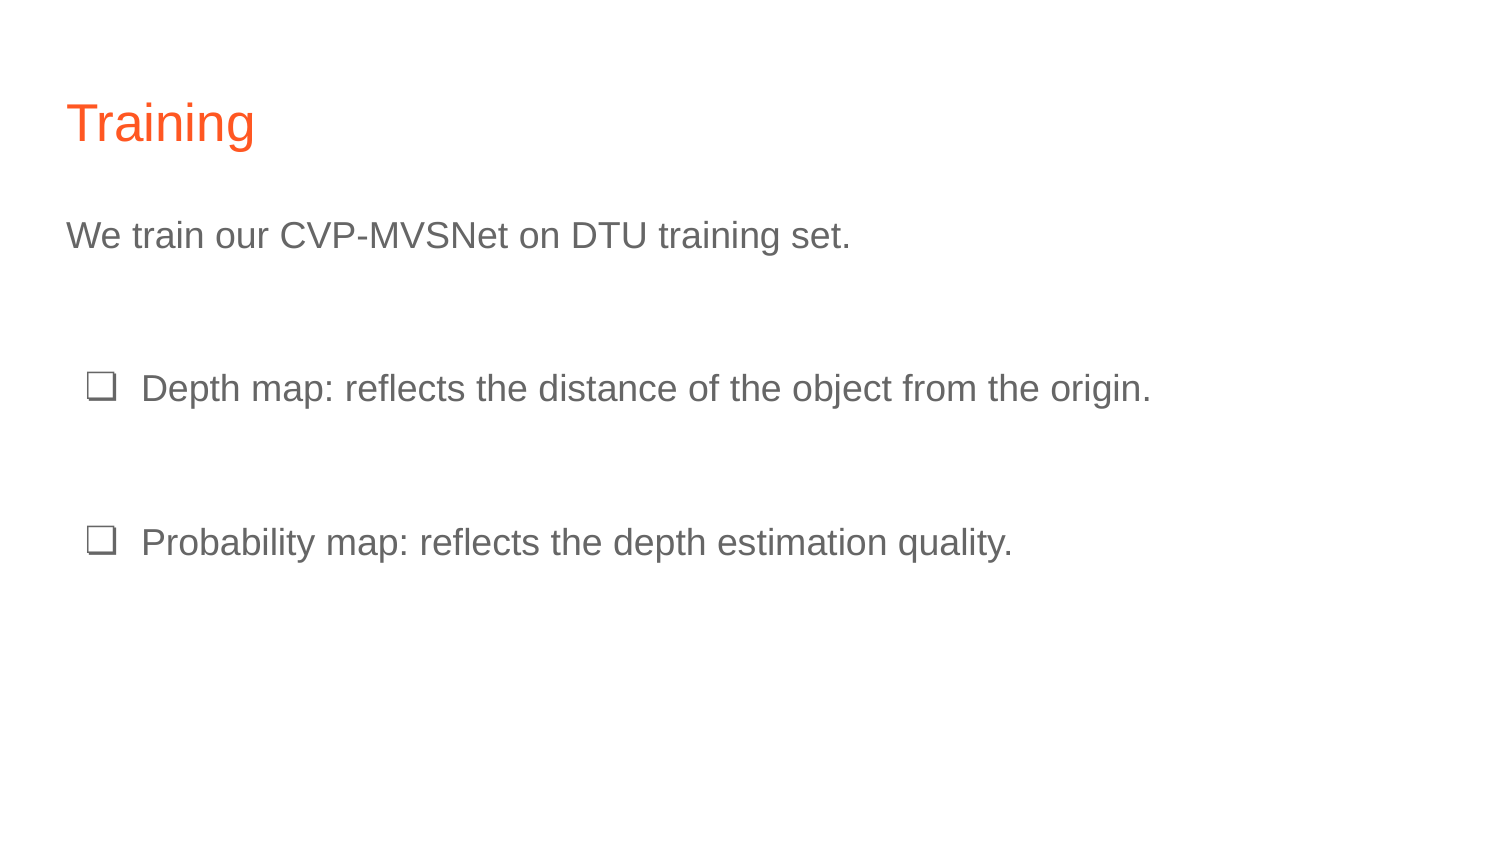

# Training
We train our CVP-MVSNet on DTU training set.

Depth map: reflects the distance of the object from the origin.

Probability map: reflects the depth estimation quality.